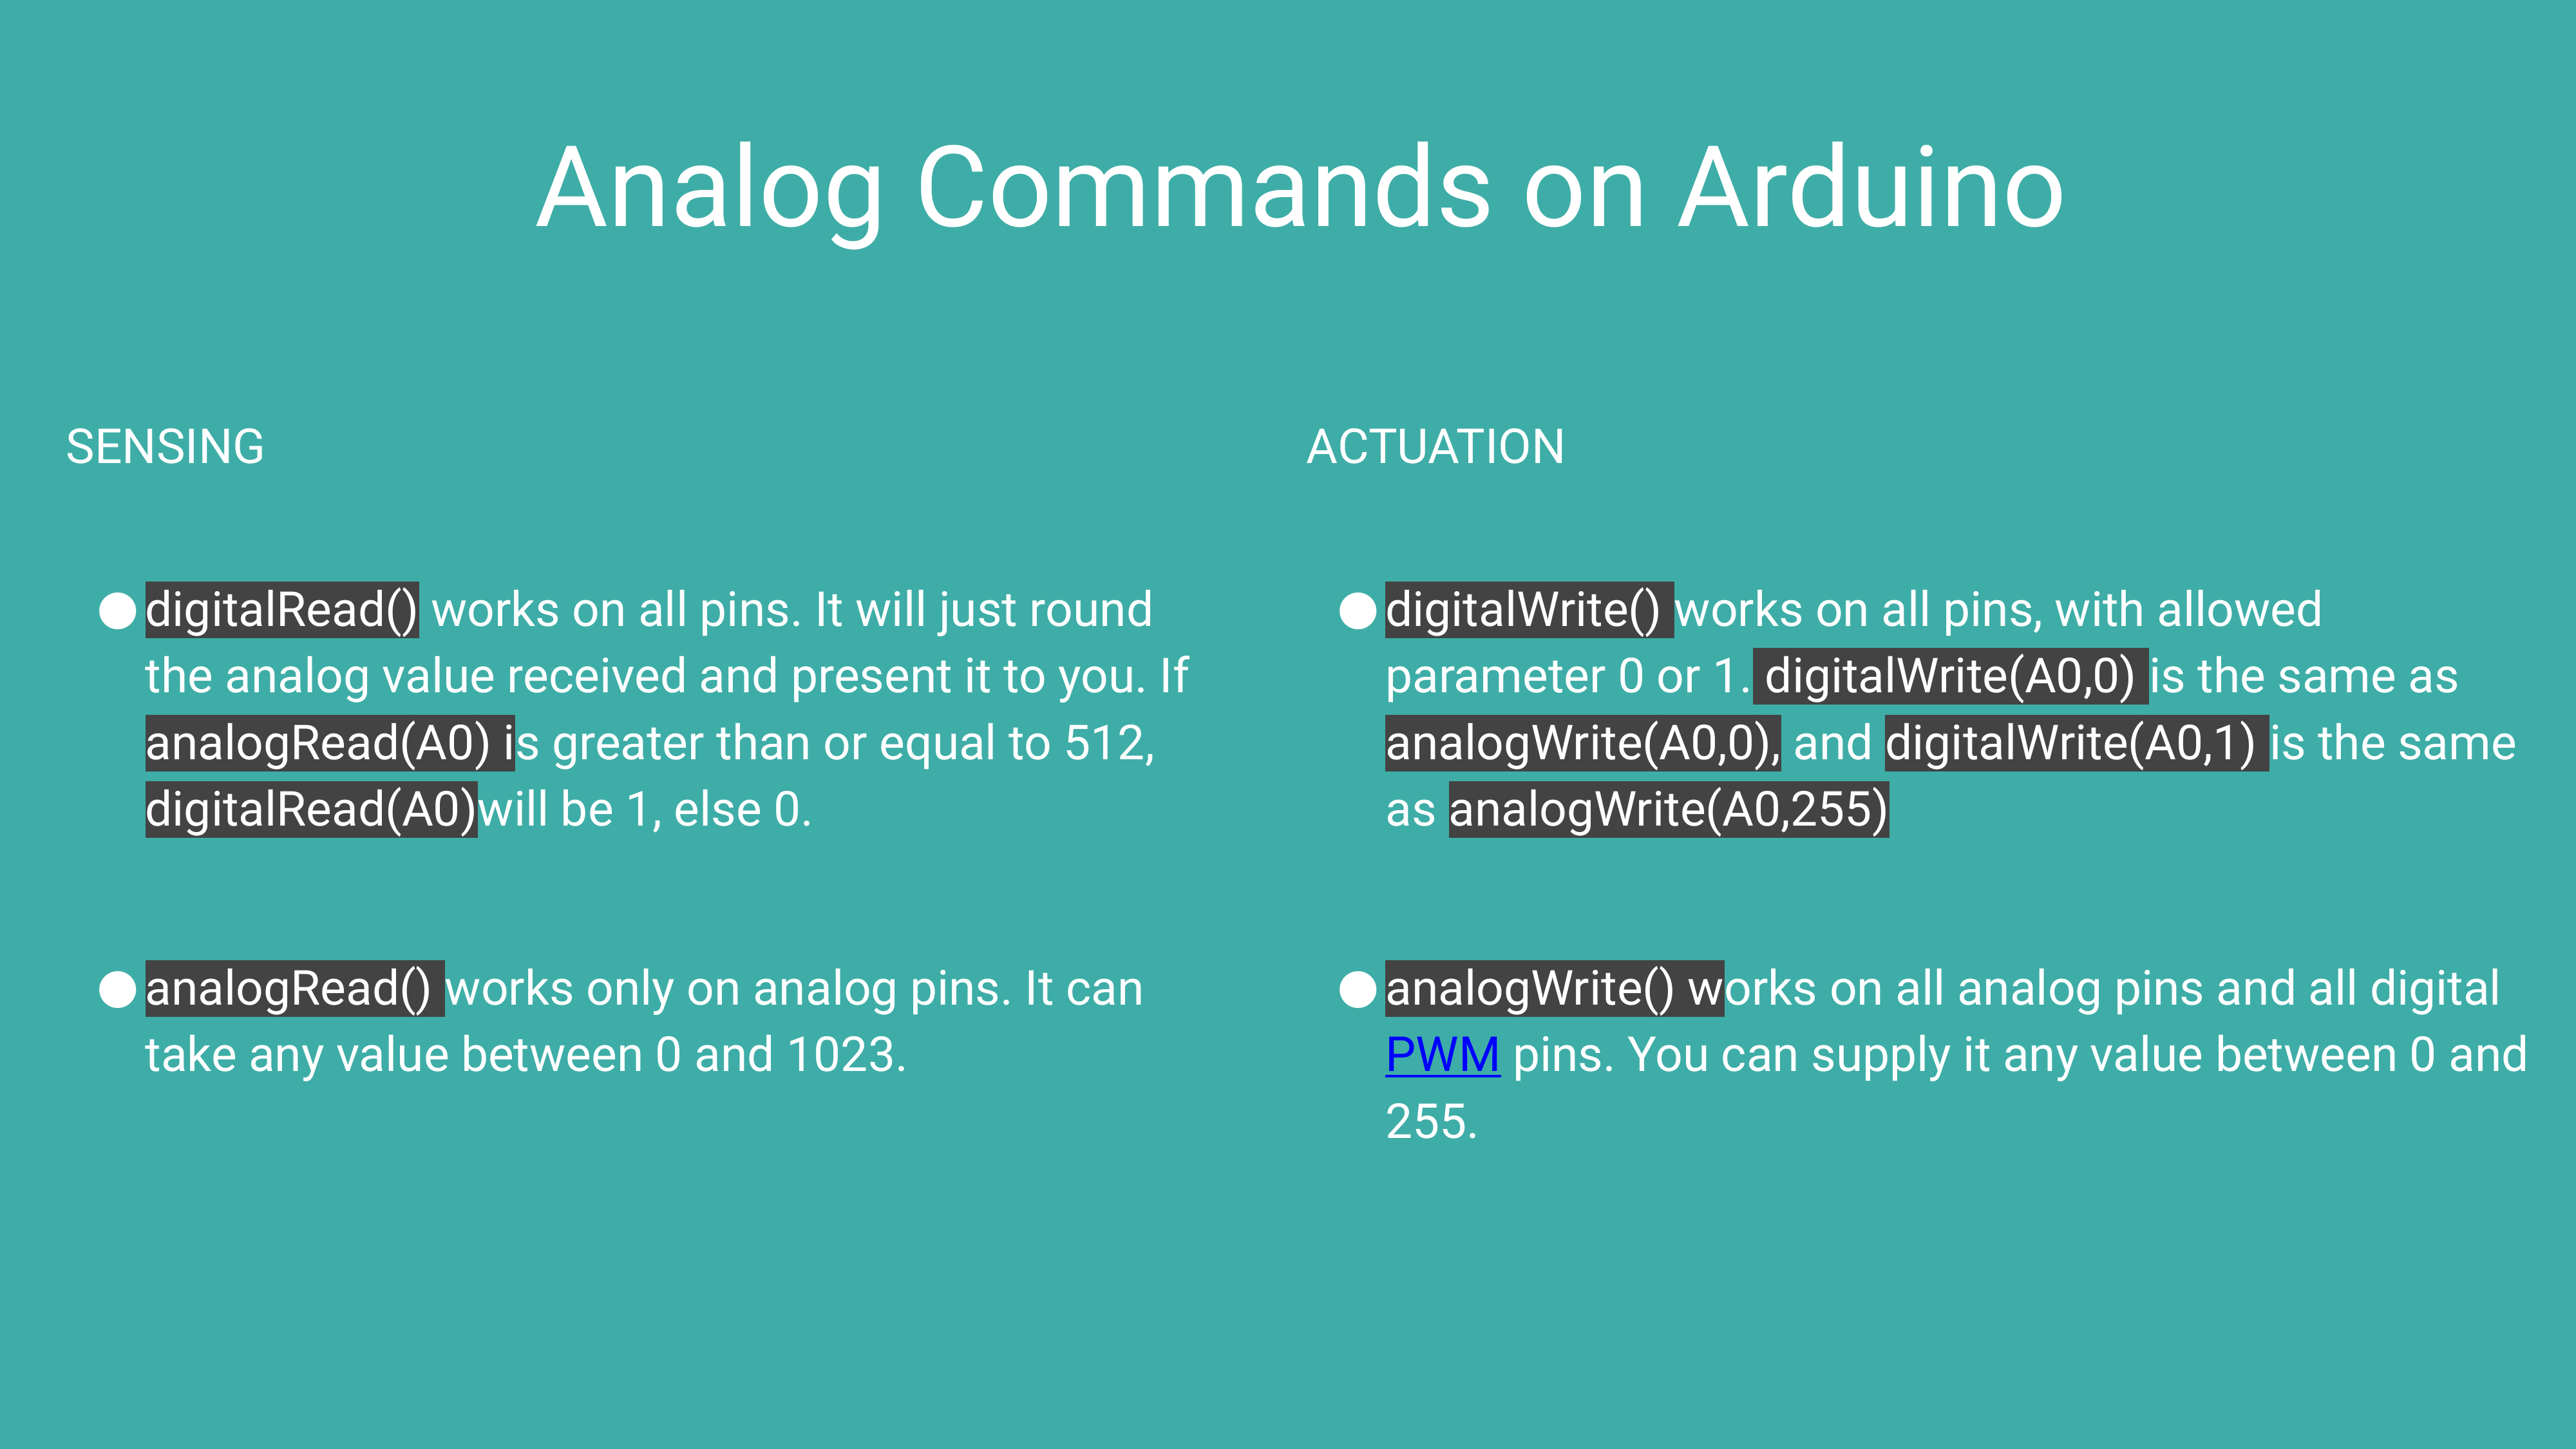

Analog Commands on Arduino
SENSING

digitalRead() works on all pins. It will just round the analog value received and present it to you. If analogRead(A0) is greater than or equal to 512, digitalRead(A0)will be 1, else 0.

analogRead() works only on analog pins. It can take any value between 0 and 1023.

ACTUATION

digitalWrite() works on all pins, with allowed parameter 0 or 1. digitalWrite(A0,0) is the same as analogWrite(A0,0), and digitalWrite(A0,1) is the same as analogWrite(A0,255)

analogWrite() works on all analog pins and all digital PWM pins. You can supply it any value between 0 and 255.